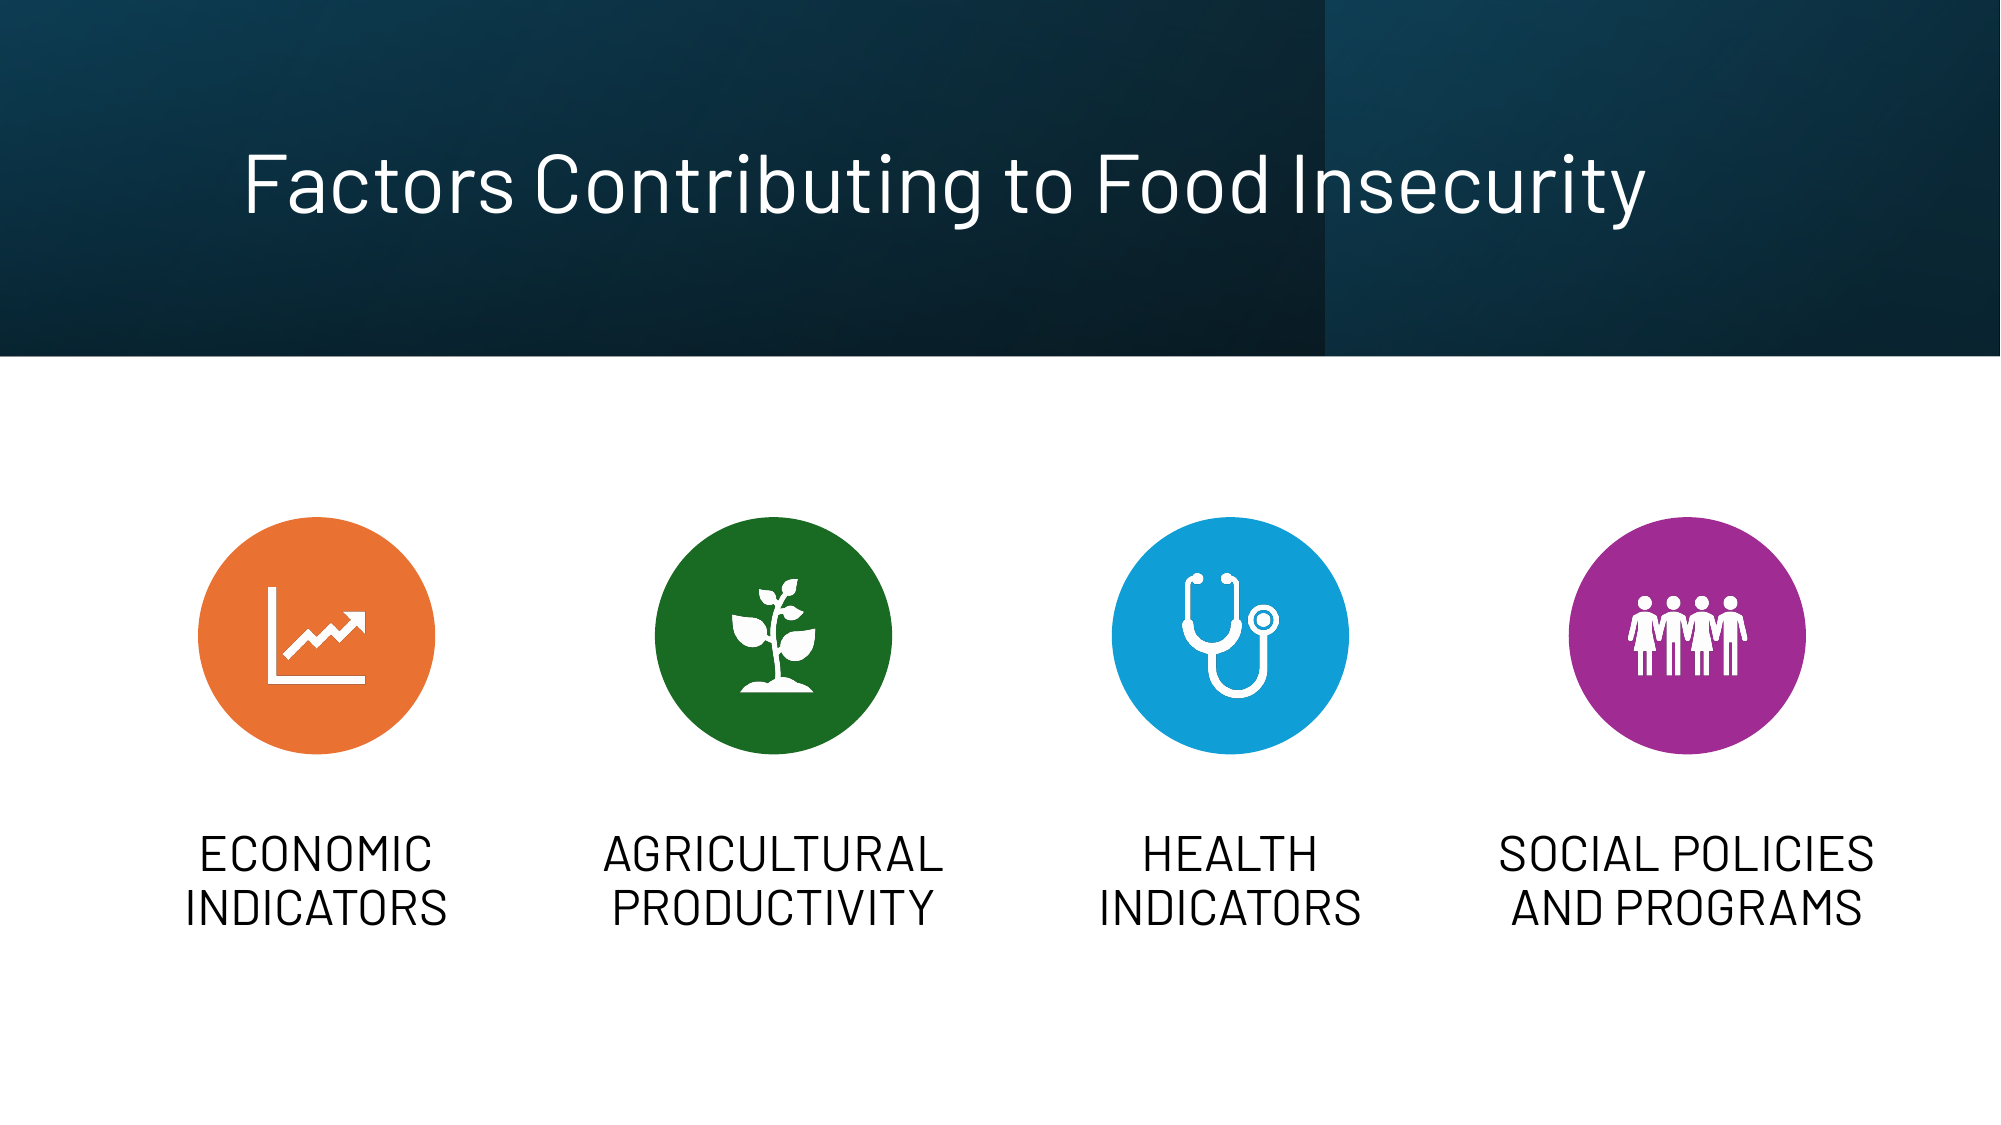

# Factors Contributing to Food Insecurity
Economic Indicators
Agricultural Productivity
Health Indicators
Social Policies and Programs